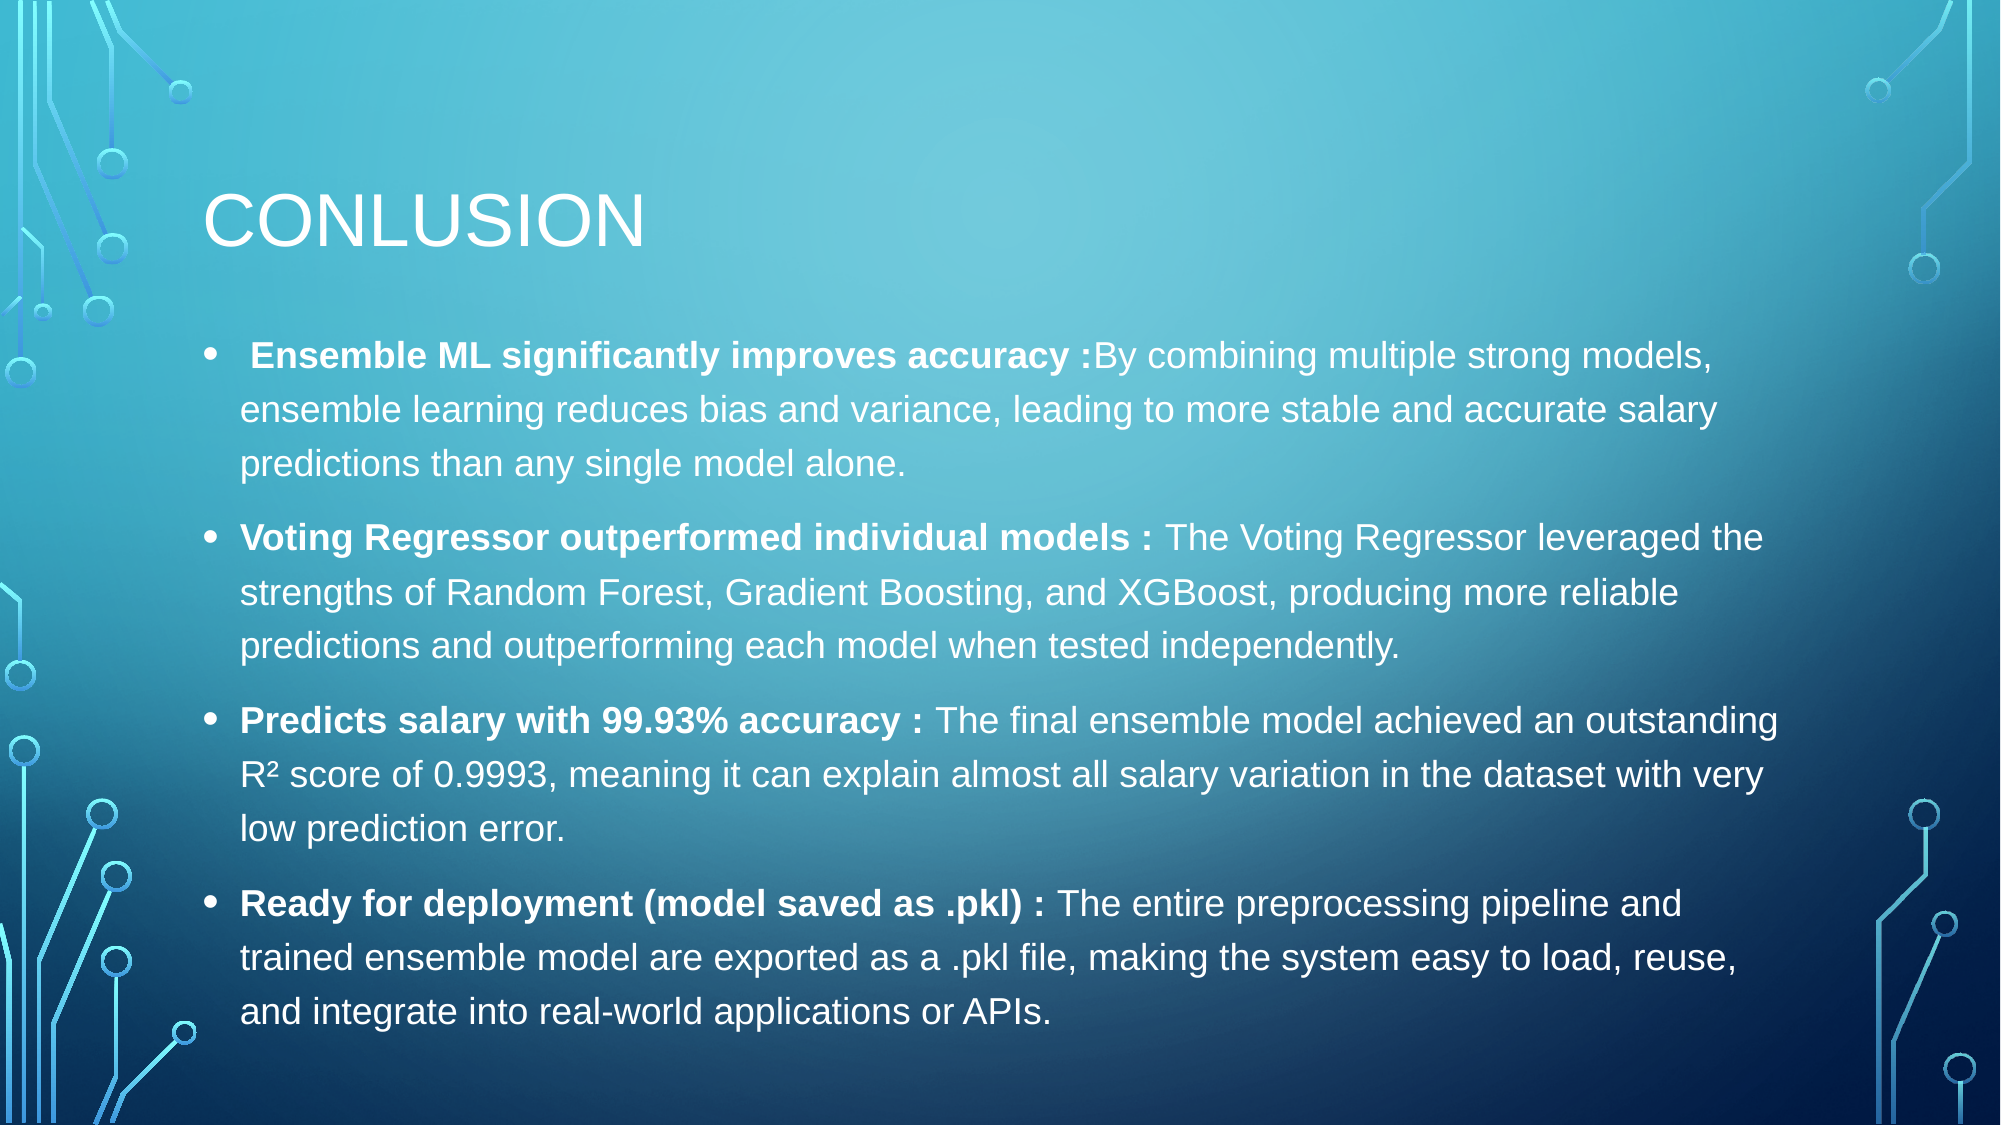

# conlusion
 Ensemble ML significantly improves accuracy :By combining multiple strong models, ensemble learning reduces bias and variance, leading to more stable and accurate salary predictions than any single model alone.
Voting Regressor outperformed individual models : The Voting Regressor leveraged the strengths of Random Forest, Gradient Boosting, and XGBoost, producing more reliable predictions and outperforming each model when tested independently.
Predicts salary with 99.93% accuracy : The final ensemble model achieved an outstanding R² score of 0.9993, meaning it can explain almost all salary variation in the dataset with very low prediction error.
Ready for deployment (model saved as .pkl) : The entire preprocessing pipeline and trained ensemble model are exported as a .pkl file, making the system easy to load, reuse, and integrate into real-world applications or APIs.